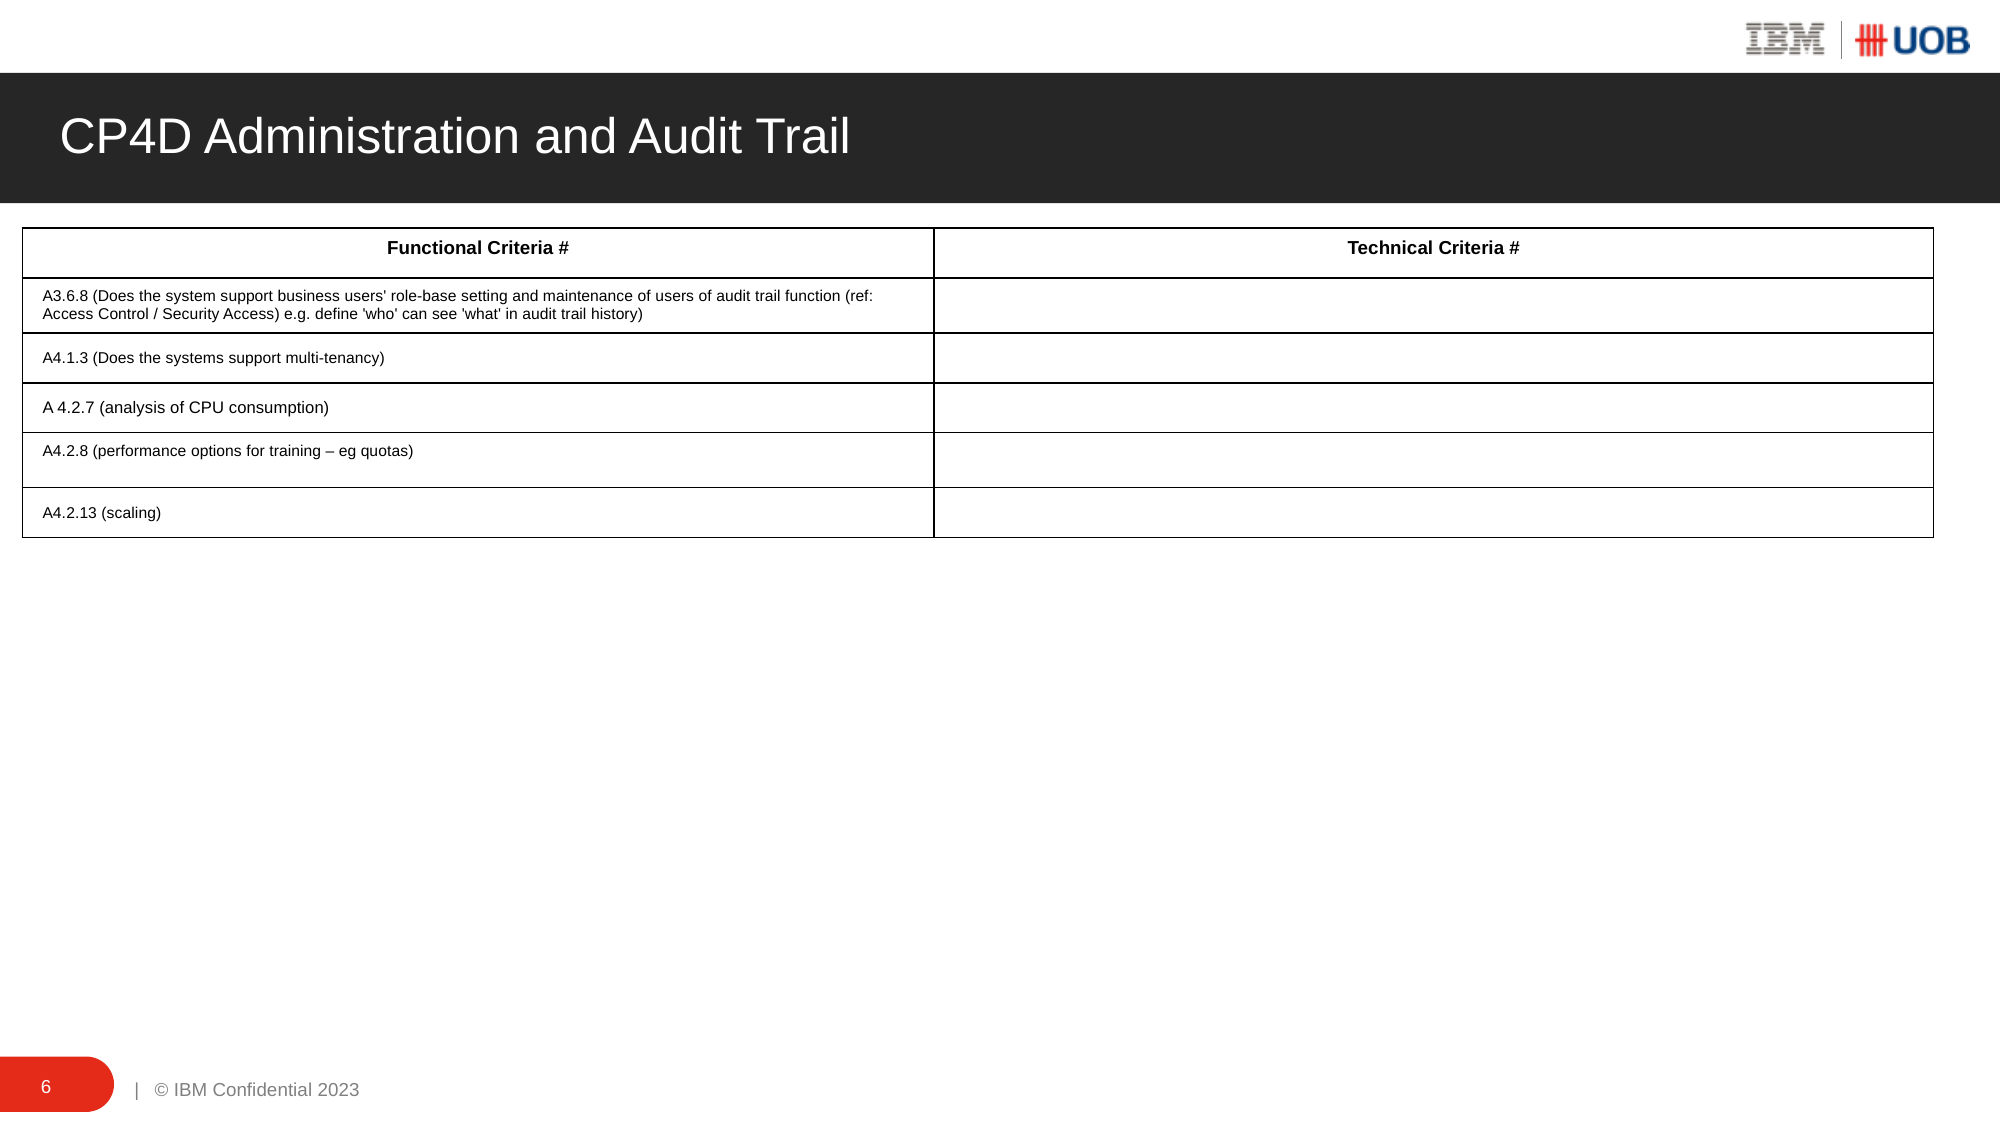

# CP4D Administration and Audit Trail
| Functional Criteria # | Technical Criteria # |
| --- | --- |
| A3.6.8 (Does the system support business users' role-base setting and maintenance of users of audit trail function (ref: Access Control / Security Access) e.g. define 'who' can see 'what' in audit trail history) |  |
| A4.1.3 (Does the systems support multi-tenancy) |  |
| A 4.2.7 (analysis of CPU consumption) |  |
| A4.2.8 (performance options for training – eg quotas) |  |
| A4.2.13 (scaling) |  |